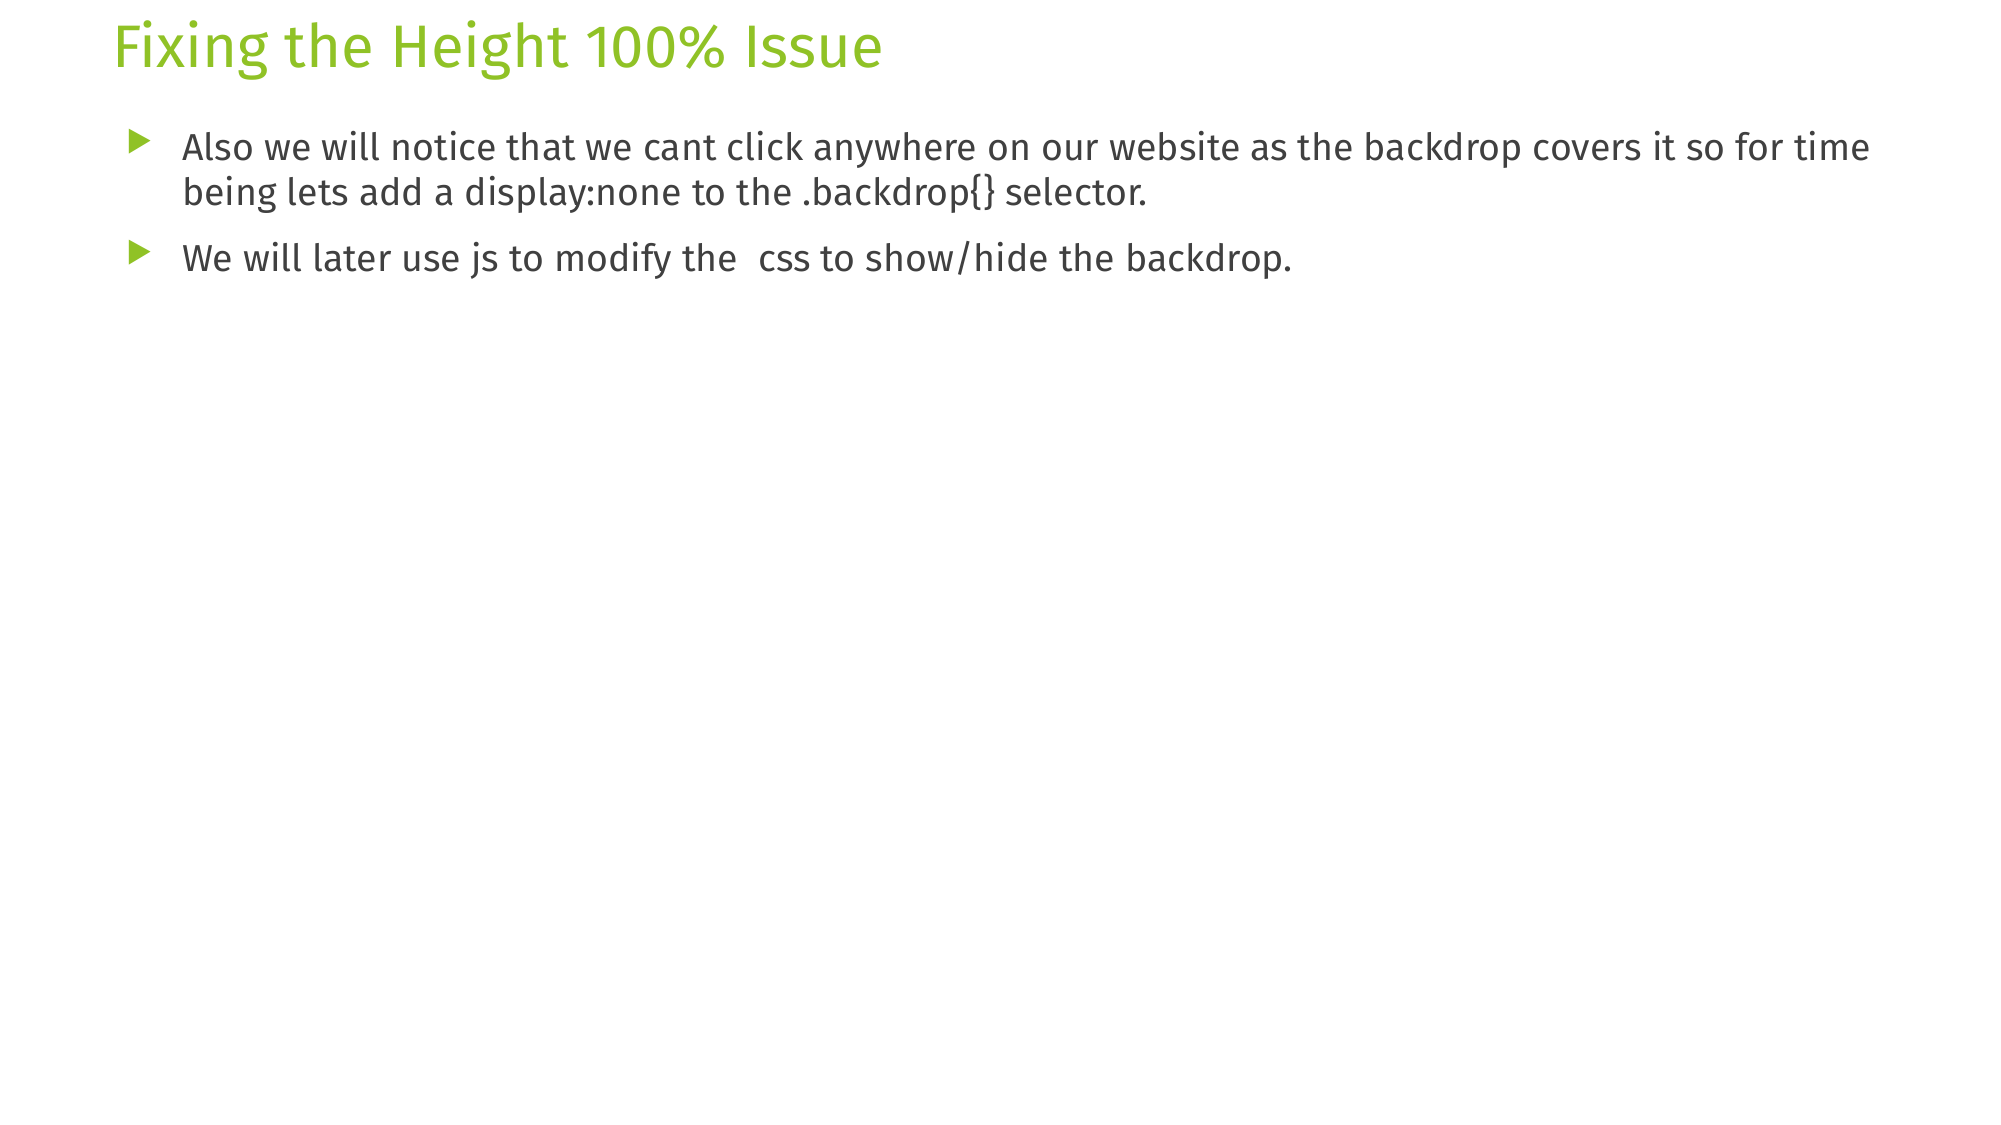

# Fixing the Height 100% Issue
Also we will notice that we cant click anywhere on our website as the backdrop covers it so for time being lets add a display:none to the .backdrop{} selector.
We will later use js to modify the  css to show/hide the backdrop.